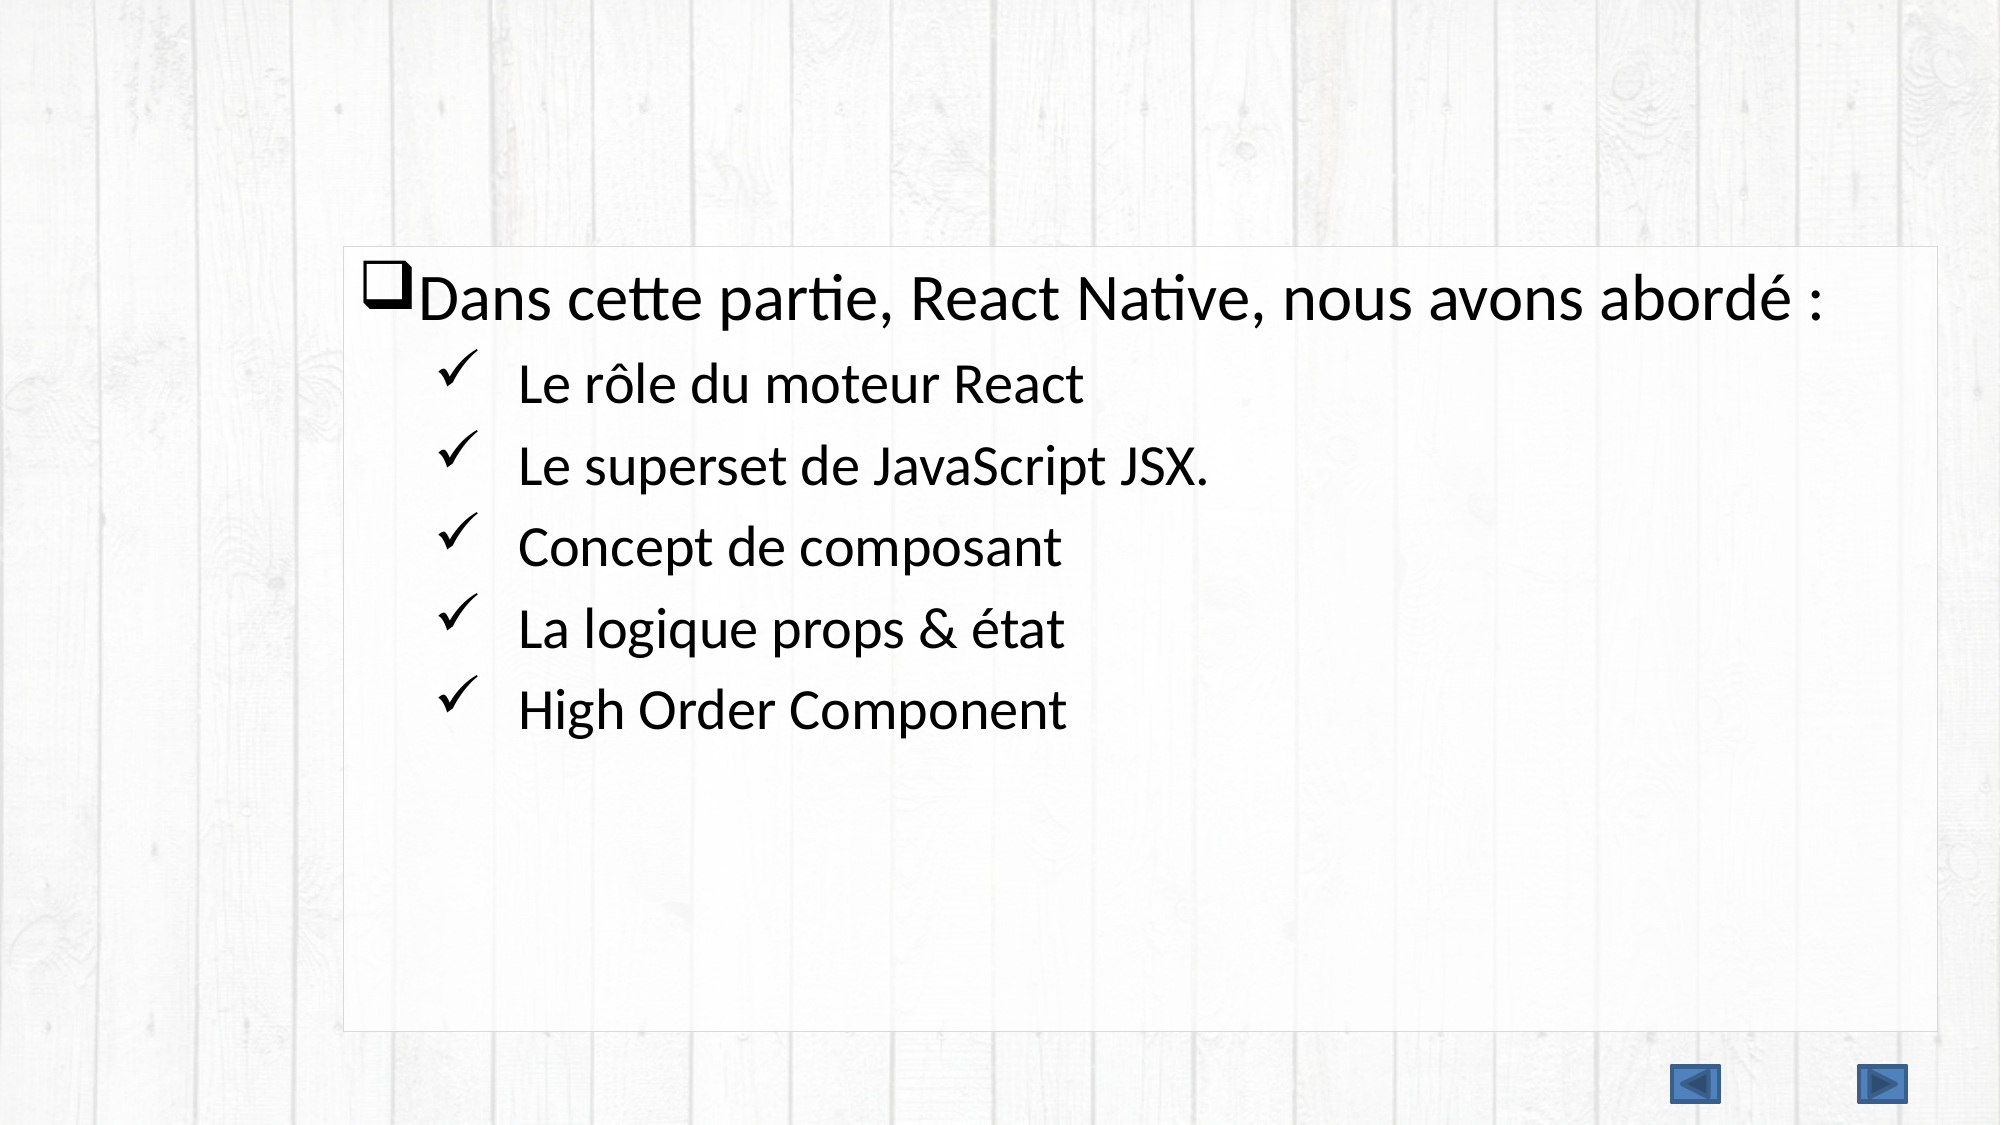

#
Dans cette partie, React Native, nous avons abordé :
Le rôle du moteur React
Le superset de JavaScript JSX.
Concept de composant
La logique props & état
High Order Component